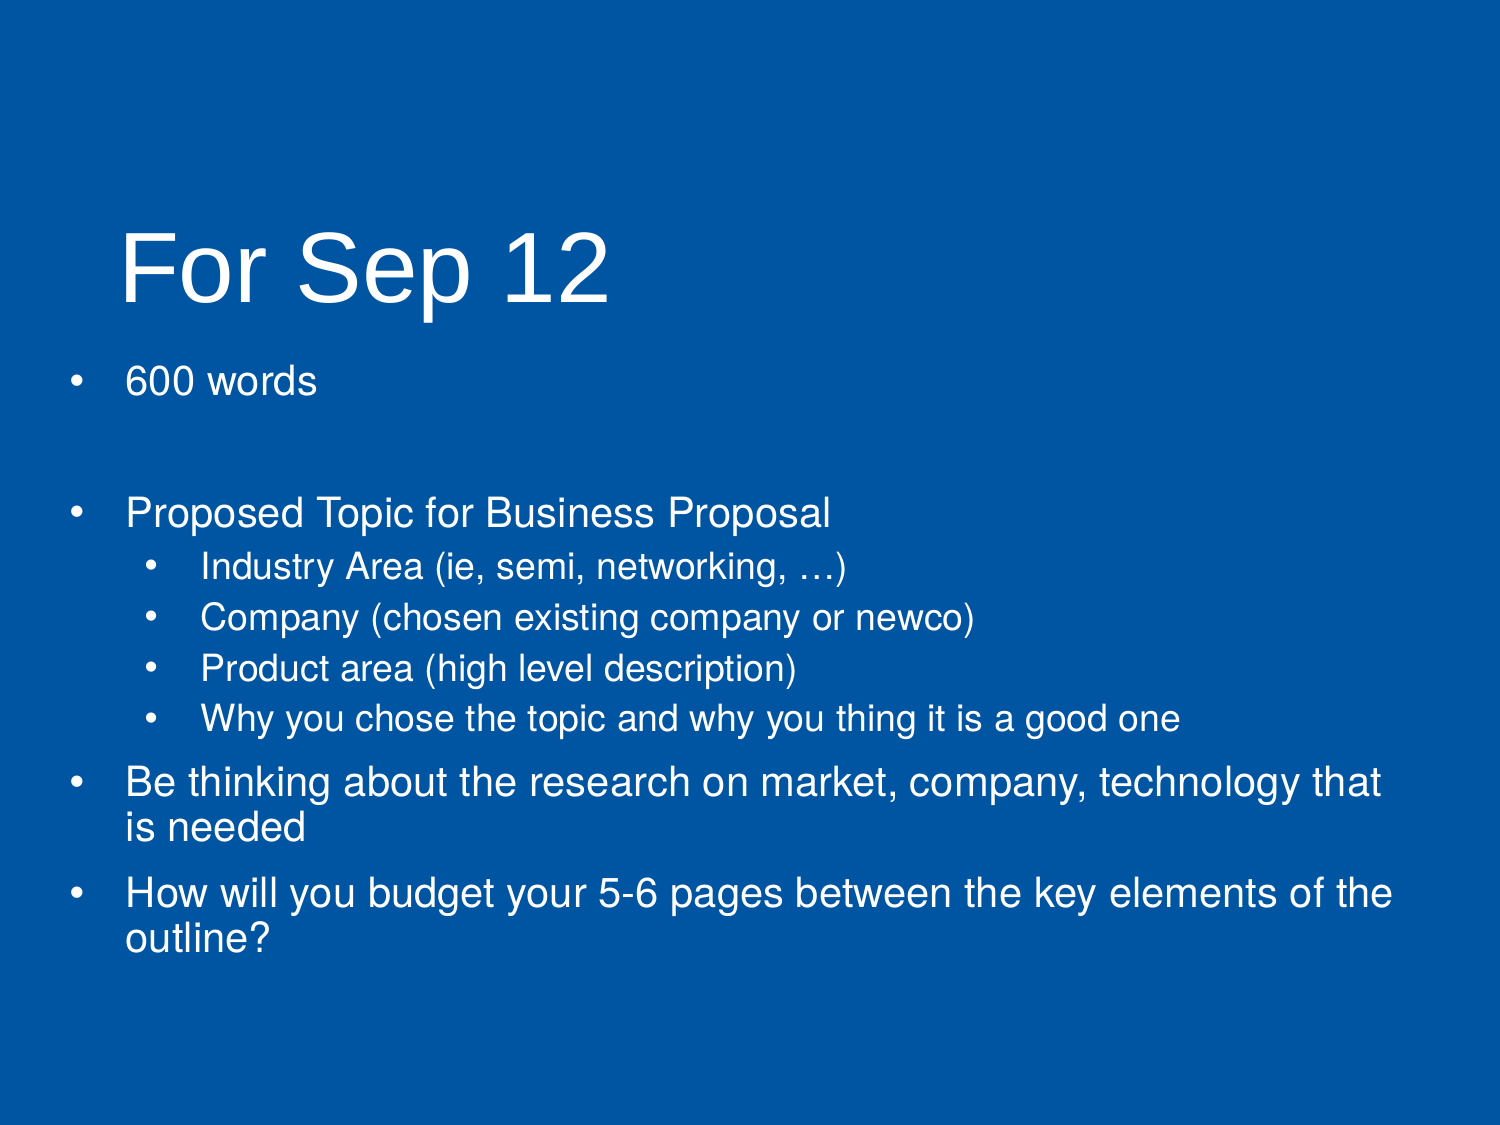

# For Sep 12
600 words

Proposed Topic for Business Proposal
Industry Area (ie, semi, networking, …)
Company (chosen existing company or newco)
Product area (high level description)
Why you chose the topic and why you thing it is a good one
Be thinking about the research on market, company, technology that is needed
How will you budget your 5-6 pages between the key elements of the outline?